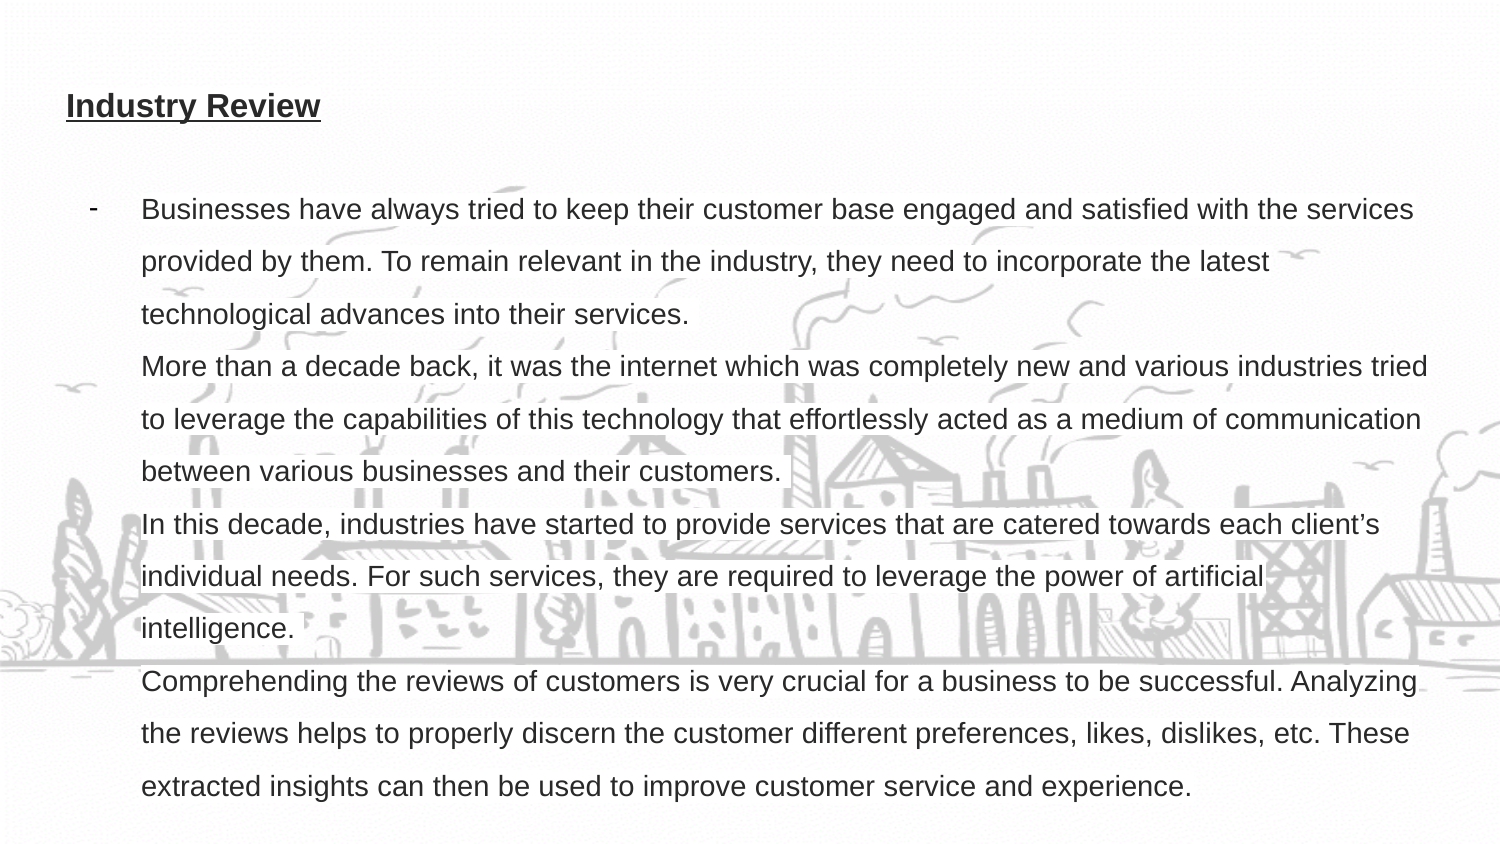

# Industry Review
Businesses have always tried to keep their customer base engaged and satisfied with the services provided by them. To remain relevant in the industry, they need to incorporate the latest technological advances into their services.
More than a decade back, it was the internet which was completely new and various industries tried to leverage the capabilities of this technology that effortlessly acted as a medium of communication between various businesses and their customers.
In this decade, industries have started to provide services that are catered towards each client’s individual needs. For such services, they are required to leverage the power of artificial intelligence.
Comprehending the reviews of customers is very crucial for a business to be successful. Analyzing the reviews helps to properly discern the customer different preferences, likes, dislikes, etc. These extracted insights can then be used to improve customer service and experience.